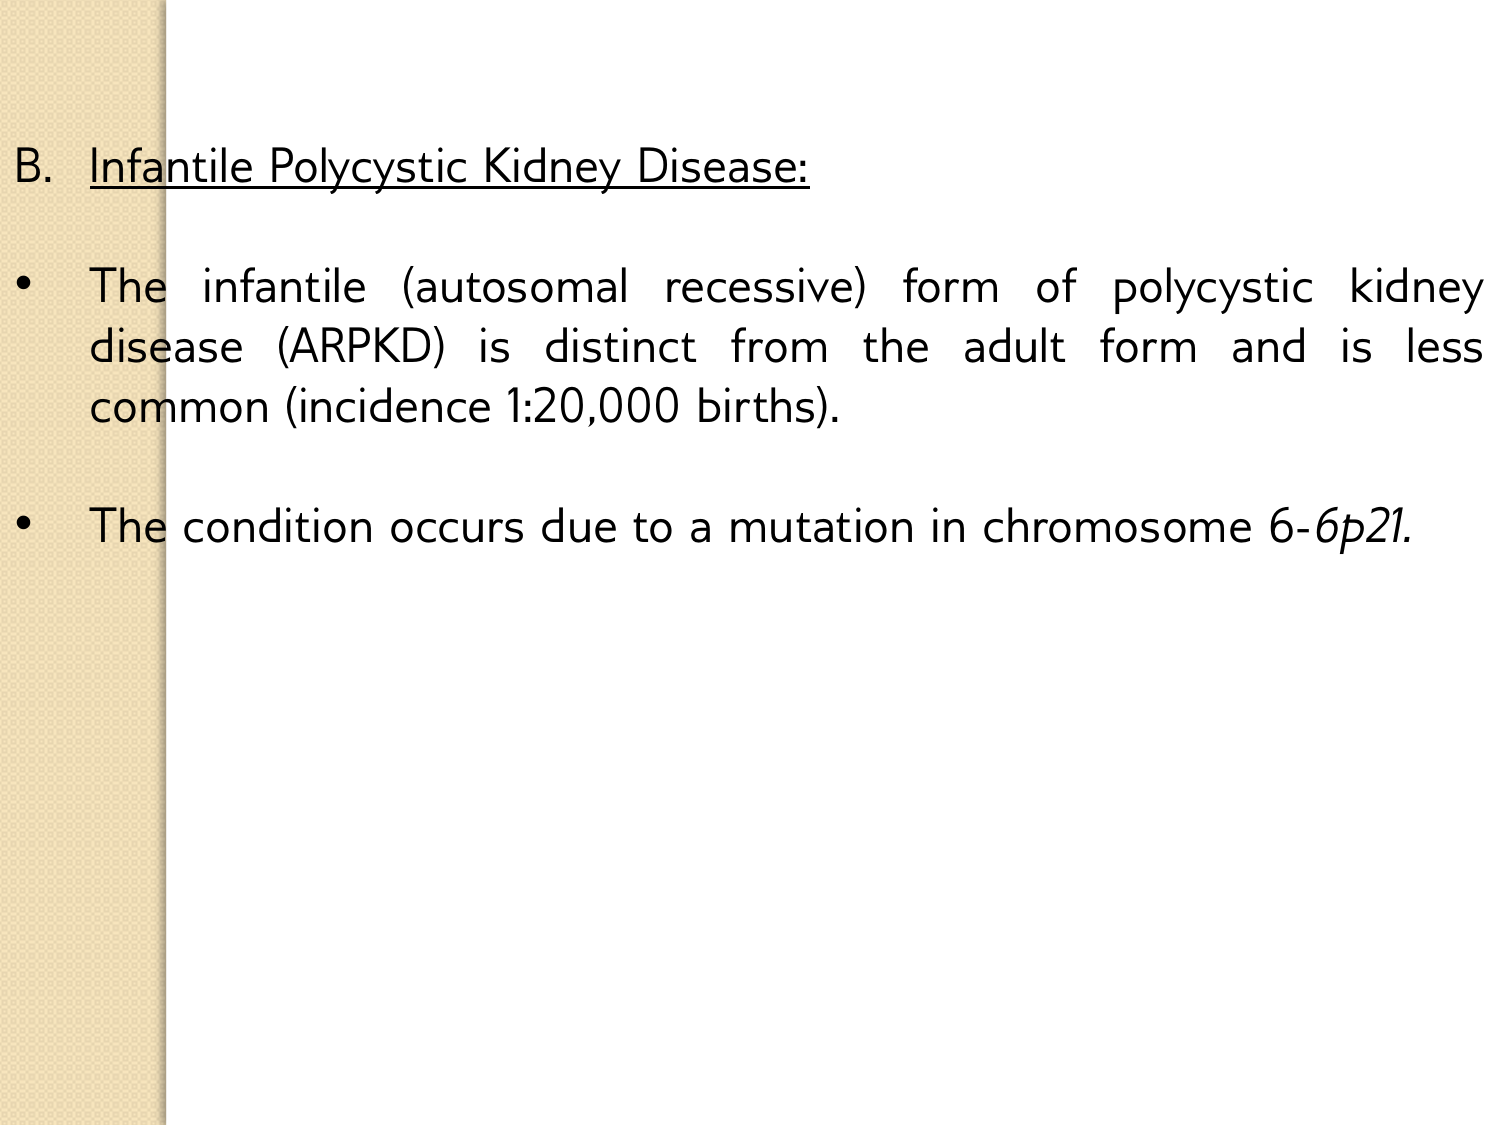

Infantile Polycystic Kidney Disease:

The infantile (autosomal recessive) form of polycystic kidney disease (ARPKD) is distinct from the adult form and is less common (incidence 1:20,000 births).

The condition occurs due to a mutation in chromosome 6-6p21.